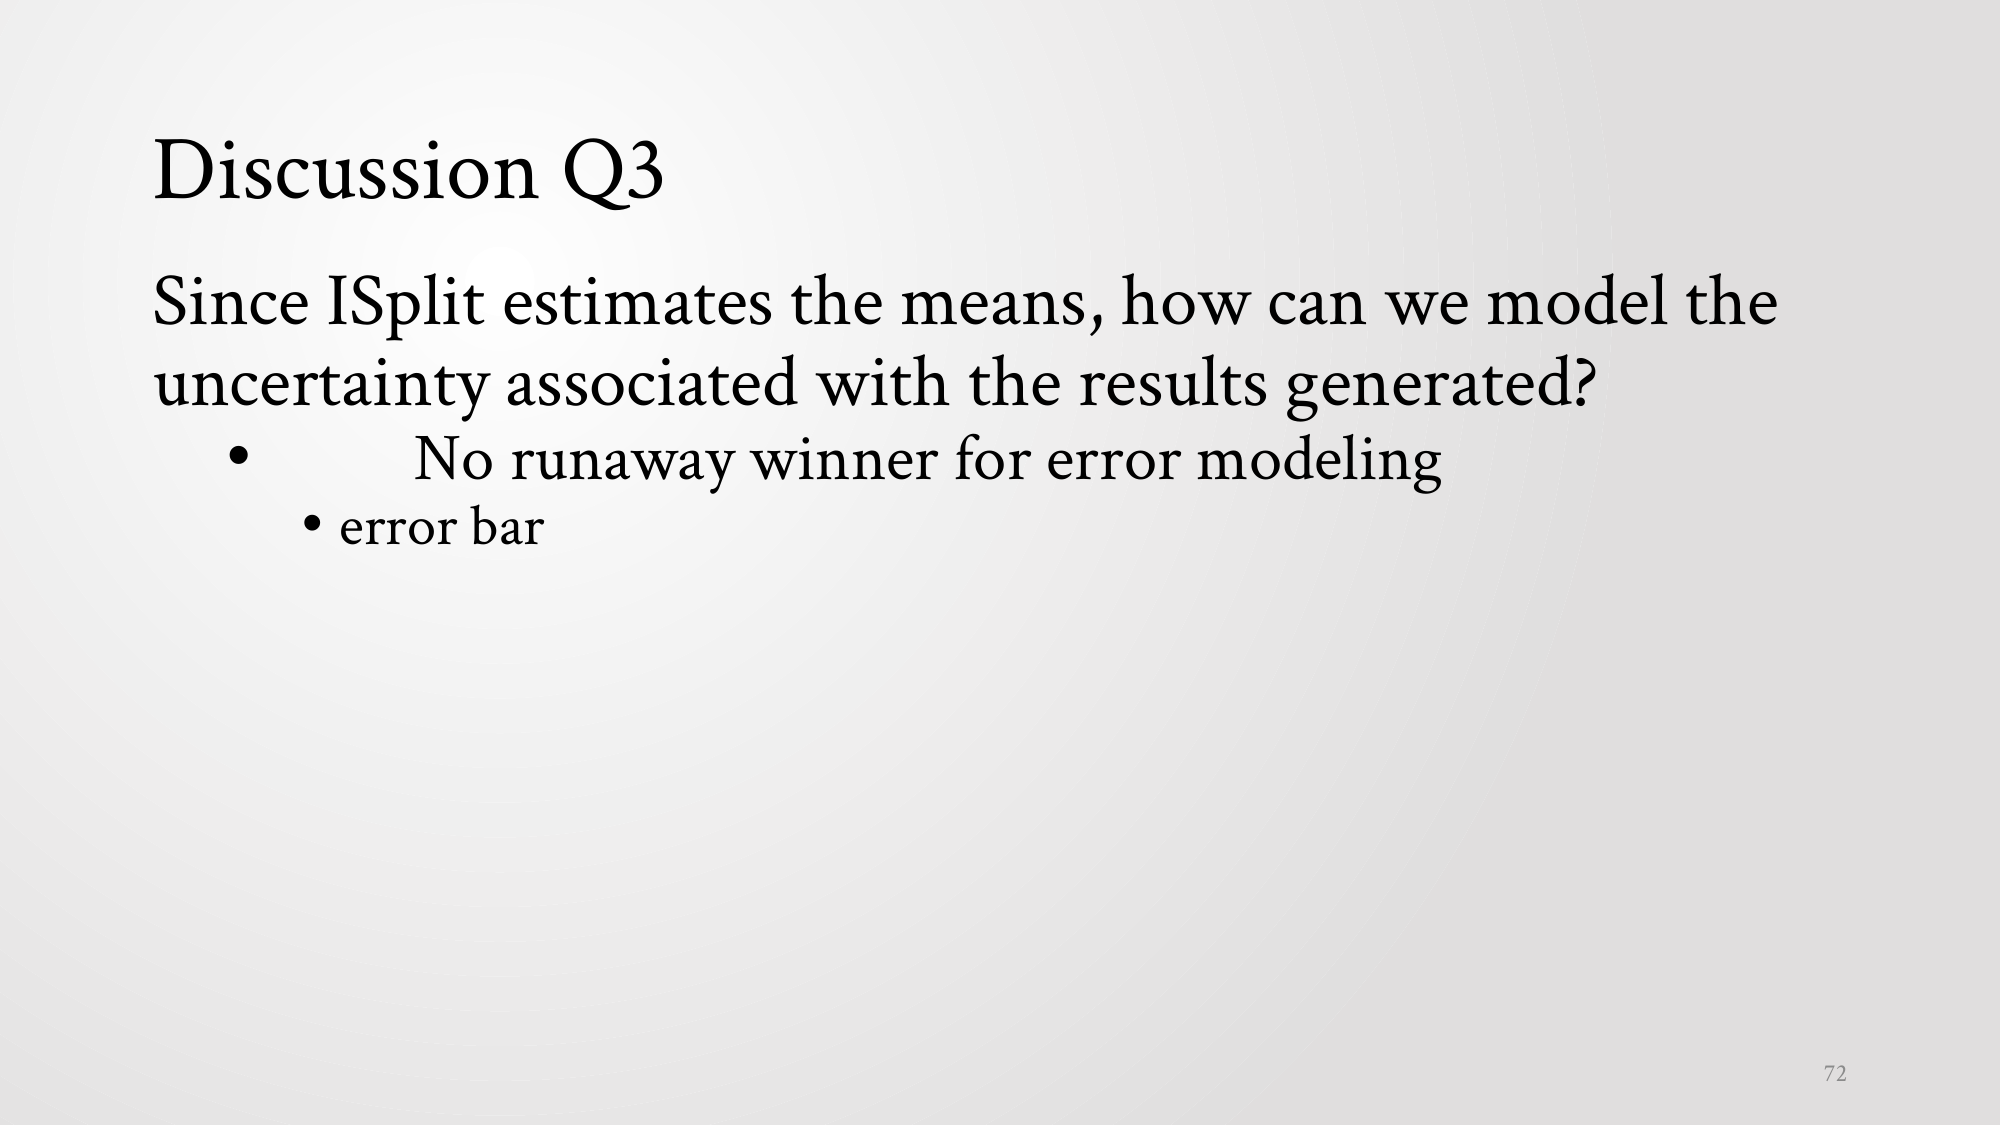

# Discussion Q3
Since ISplit estimates the means, how can we model the uncertainty associated with the results generated?
	No runaway winner for error modeling
error bar

72